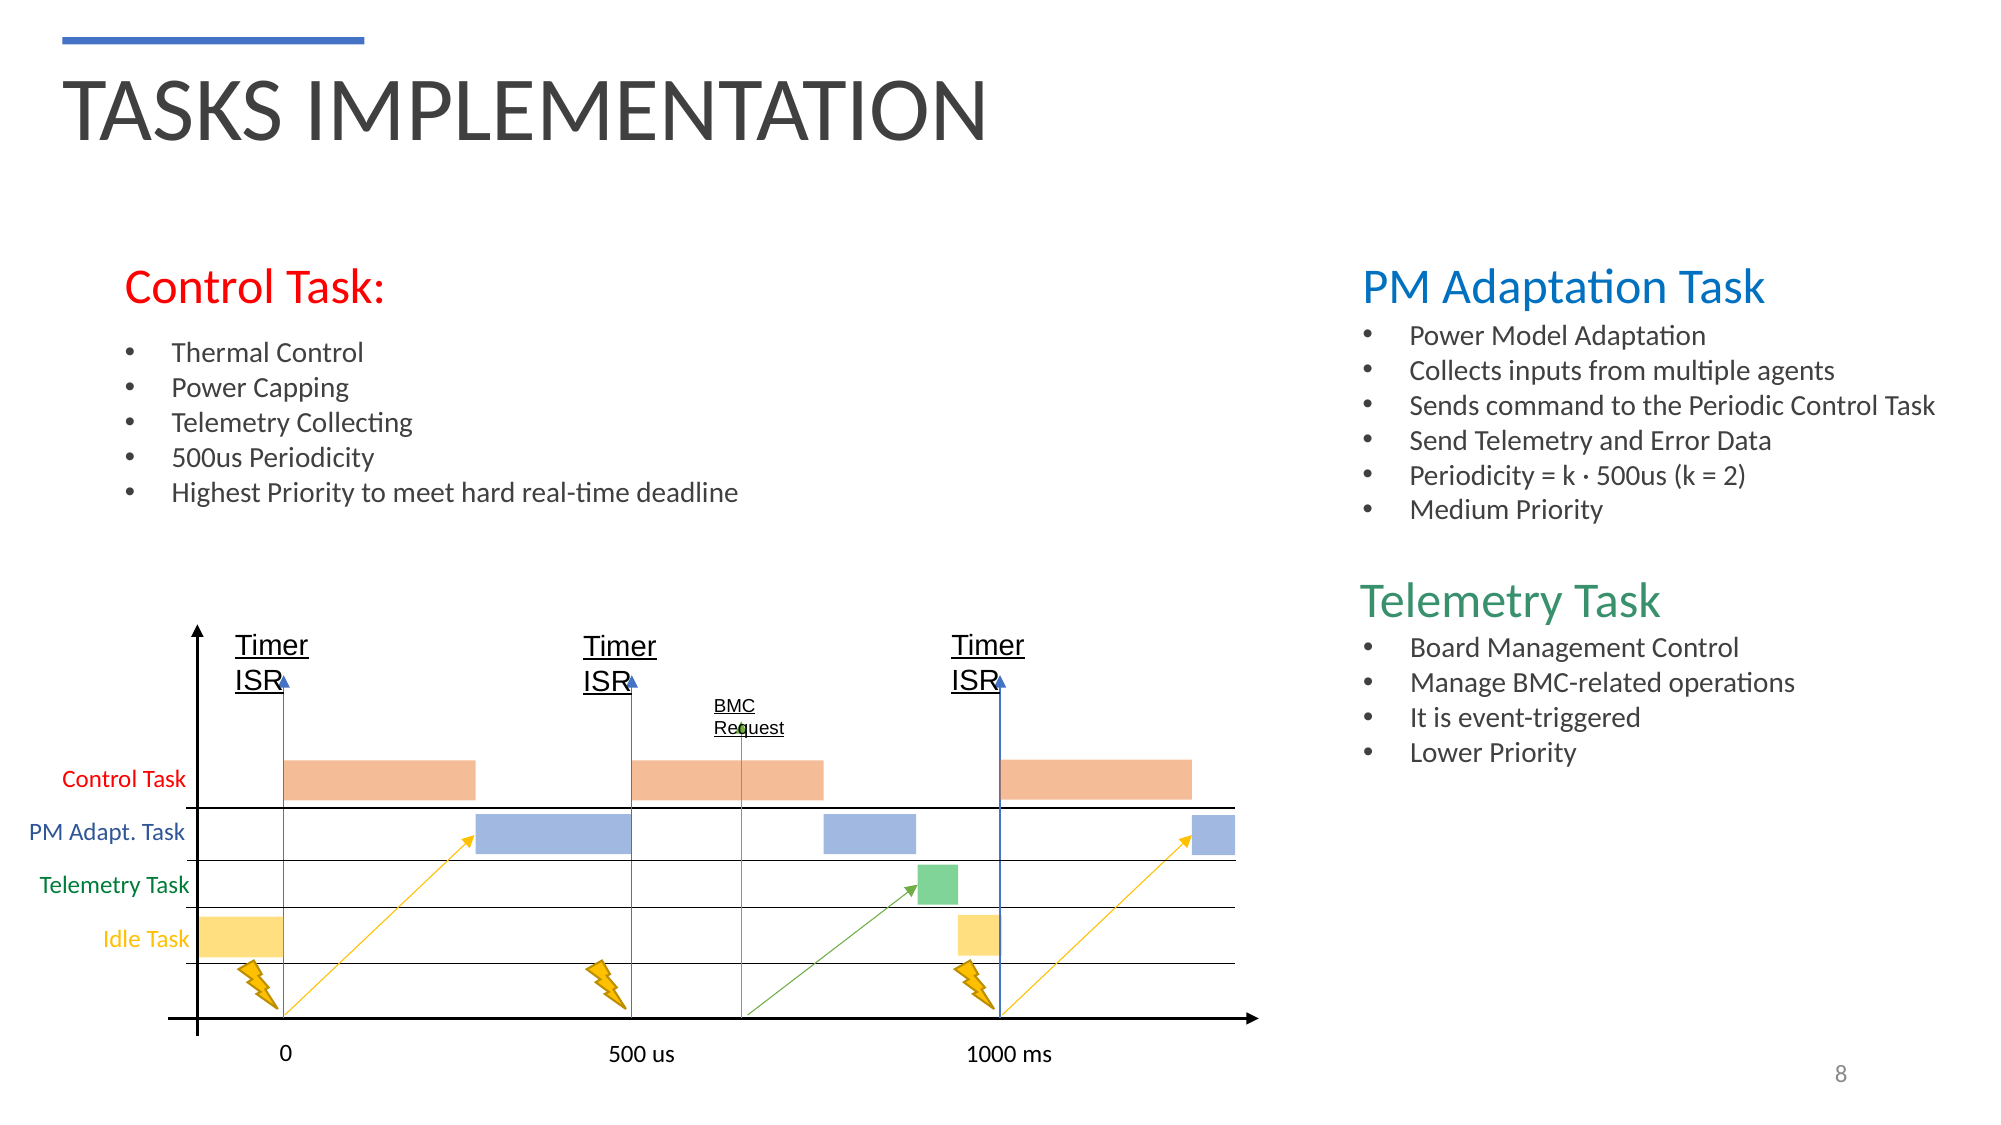

TASKS IMPLEMENTATION
Control Task:
Thermal Control
Power Capping
Telemetry Collecting
500us Periodicity
Highest Priority to meet hard real-time deadline
PM Adaptation Task
Power Model Adaptation
Collects inputs from multiple agents
Sends command to the Periodic Control Task
Send Telemetry and Error Data
Periodicity = k · 500us (k = 2)
Medium Priority

Telemetry Task
Timer ISR
Timer ISR
Timer ISR
Board Management Control
Manage BMC-related operations
It is event-triggered
Lower Priority
BMC Request

Control Task

PM Adapt. Task

Telemetry Task

Idle Task

0
1000 ms
500 us
8